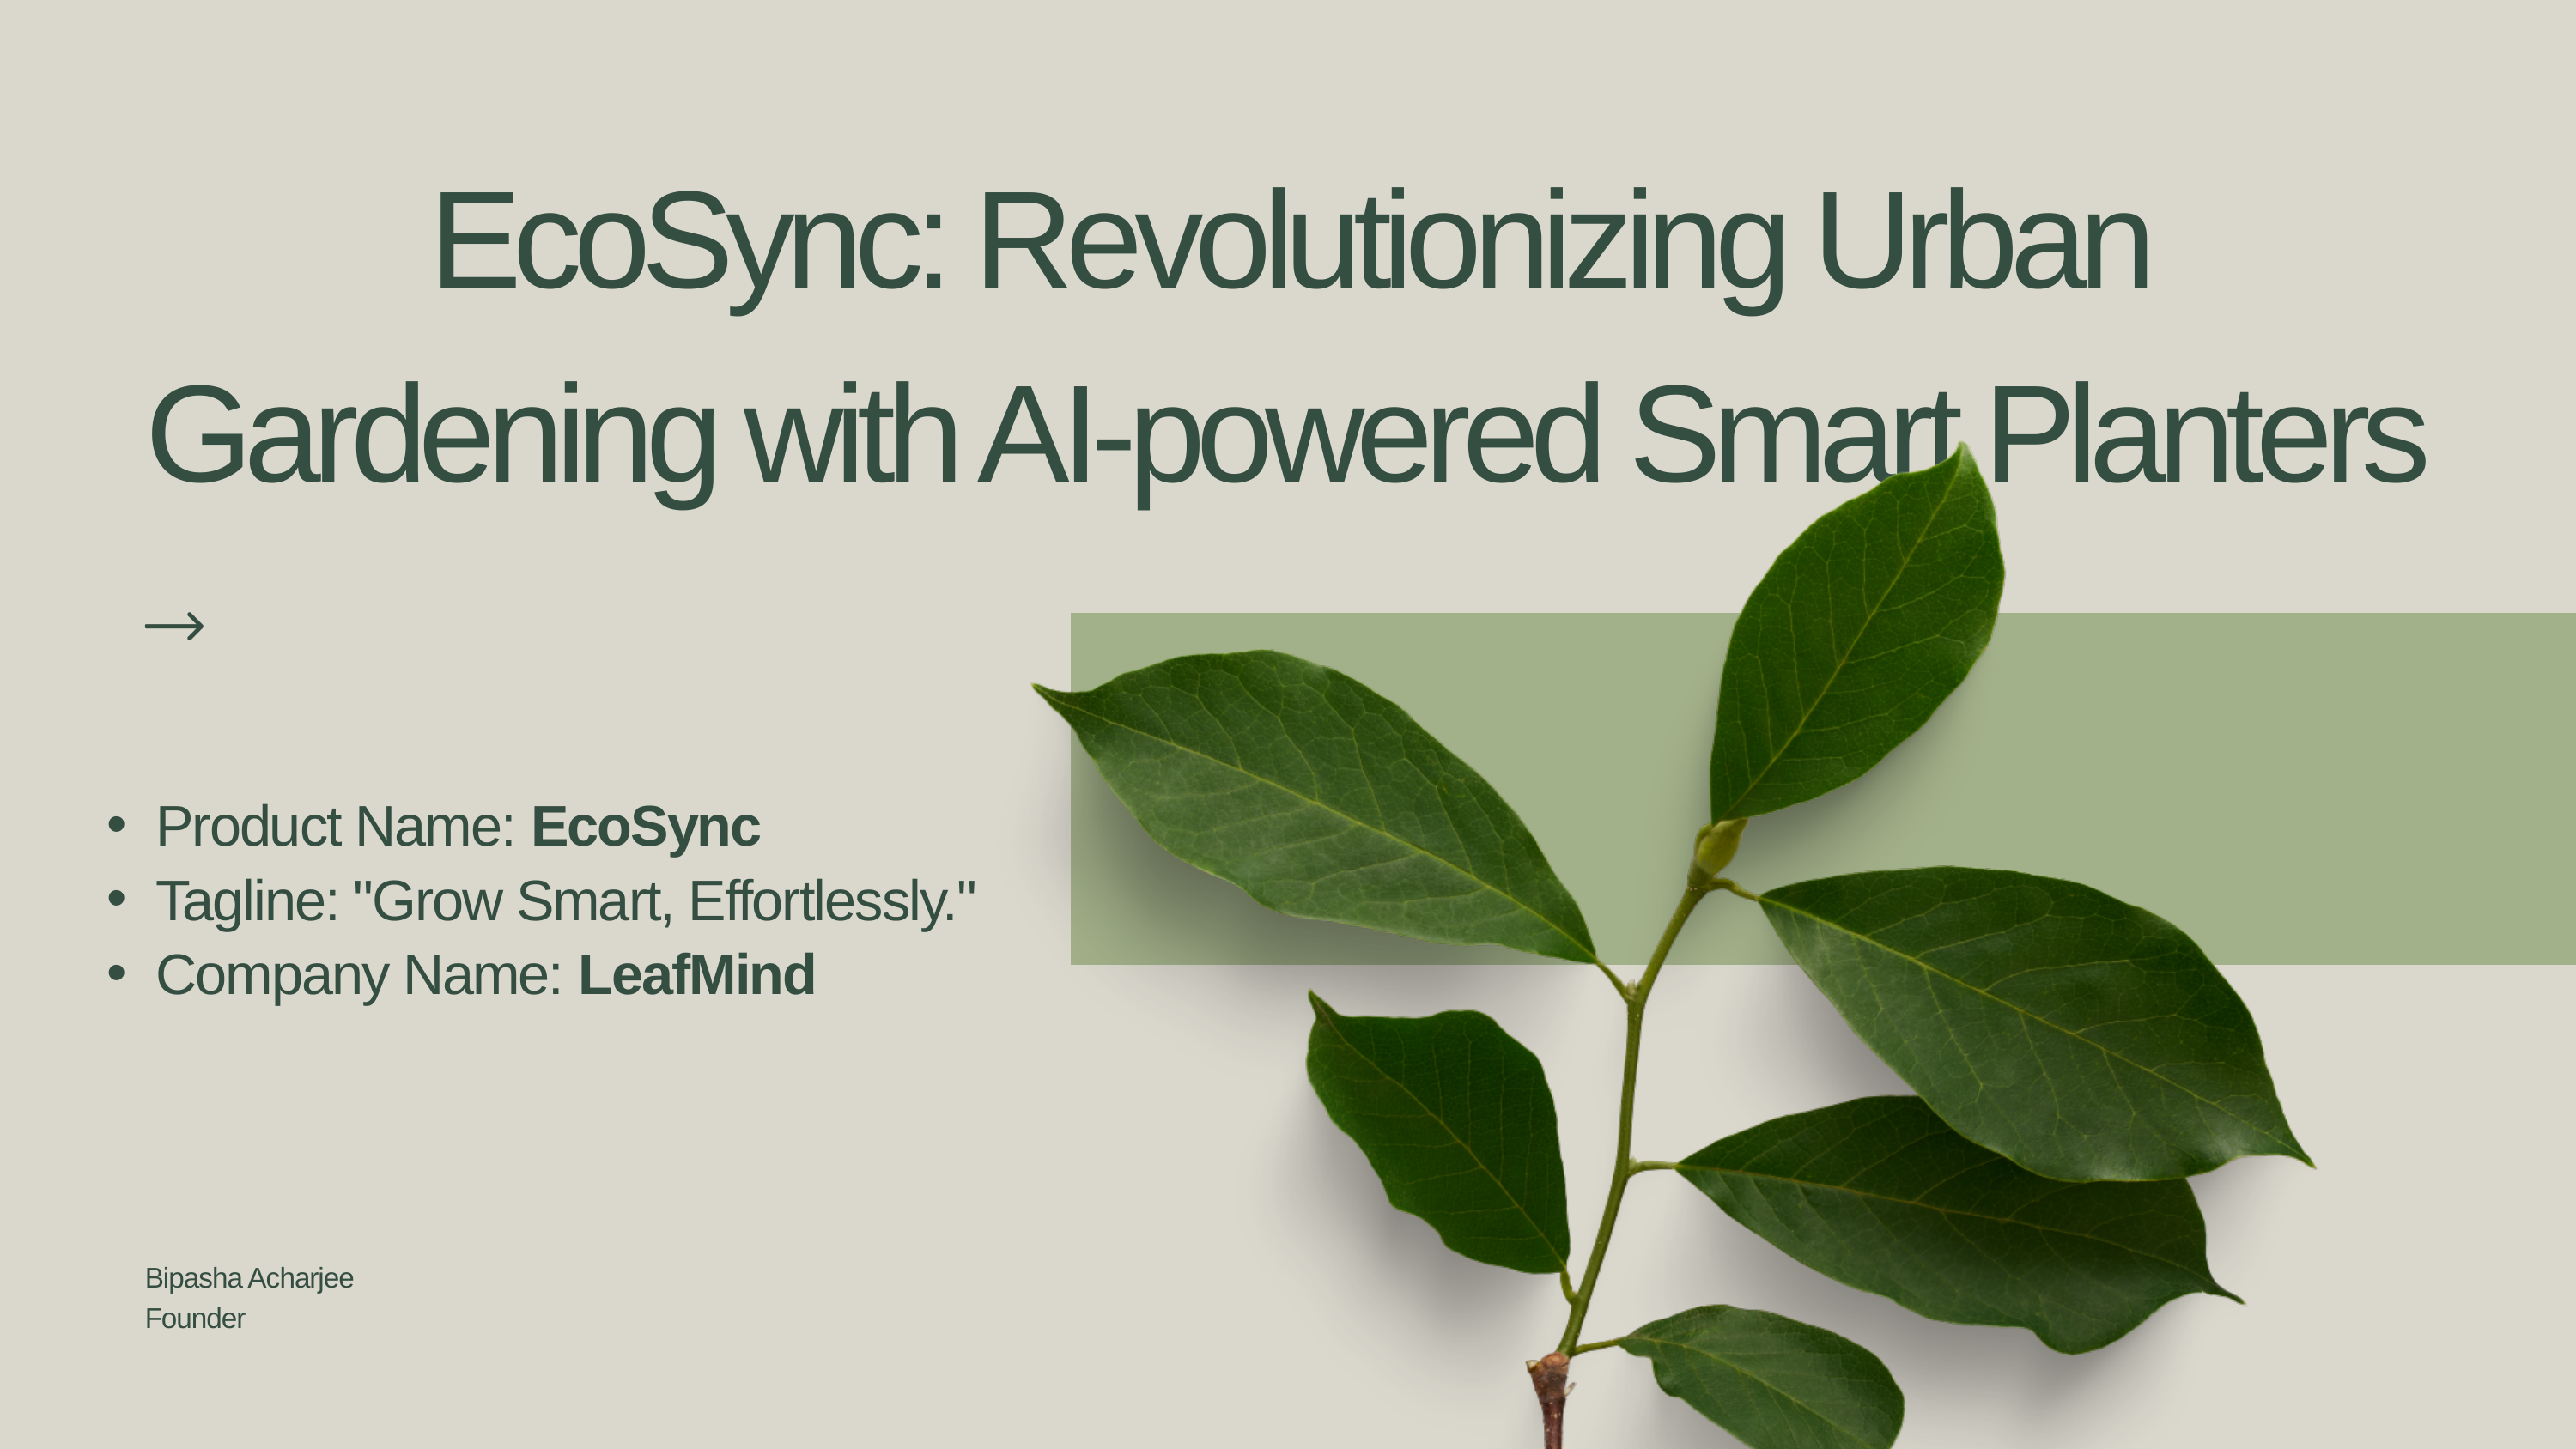

EcoSync: Revolutionizing Urban Gardening with AI-powered Smart Planters

Product Name: EcoSync
Tagline: "Grow Smart, Effortlessly."
Company Name: LeafMind

Bipasha Acharjee
Founder